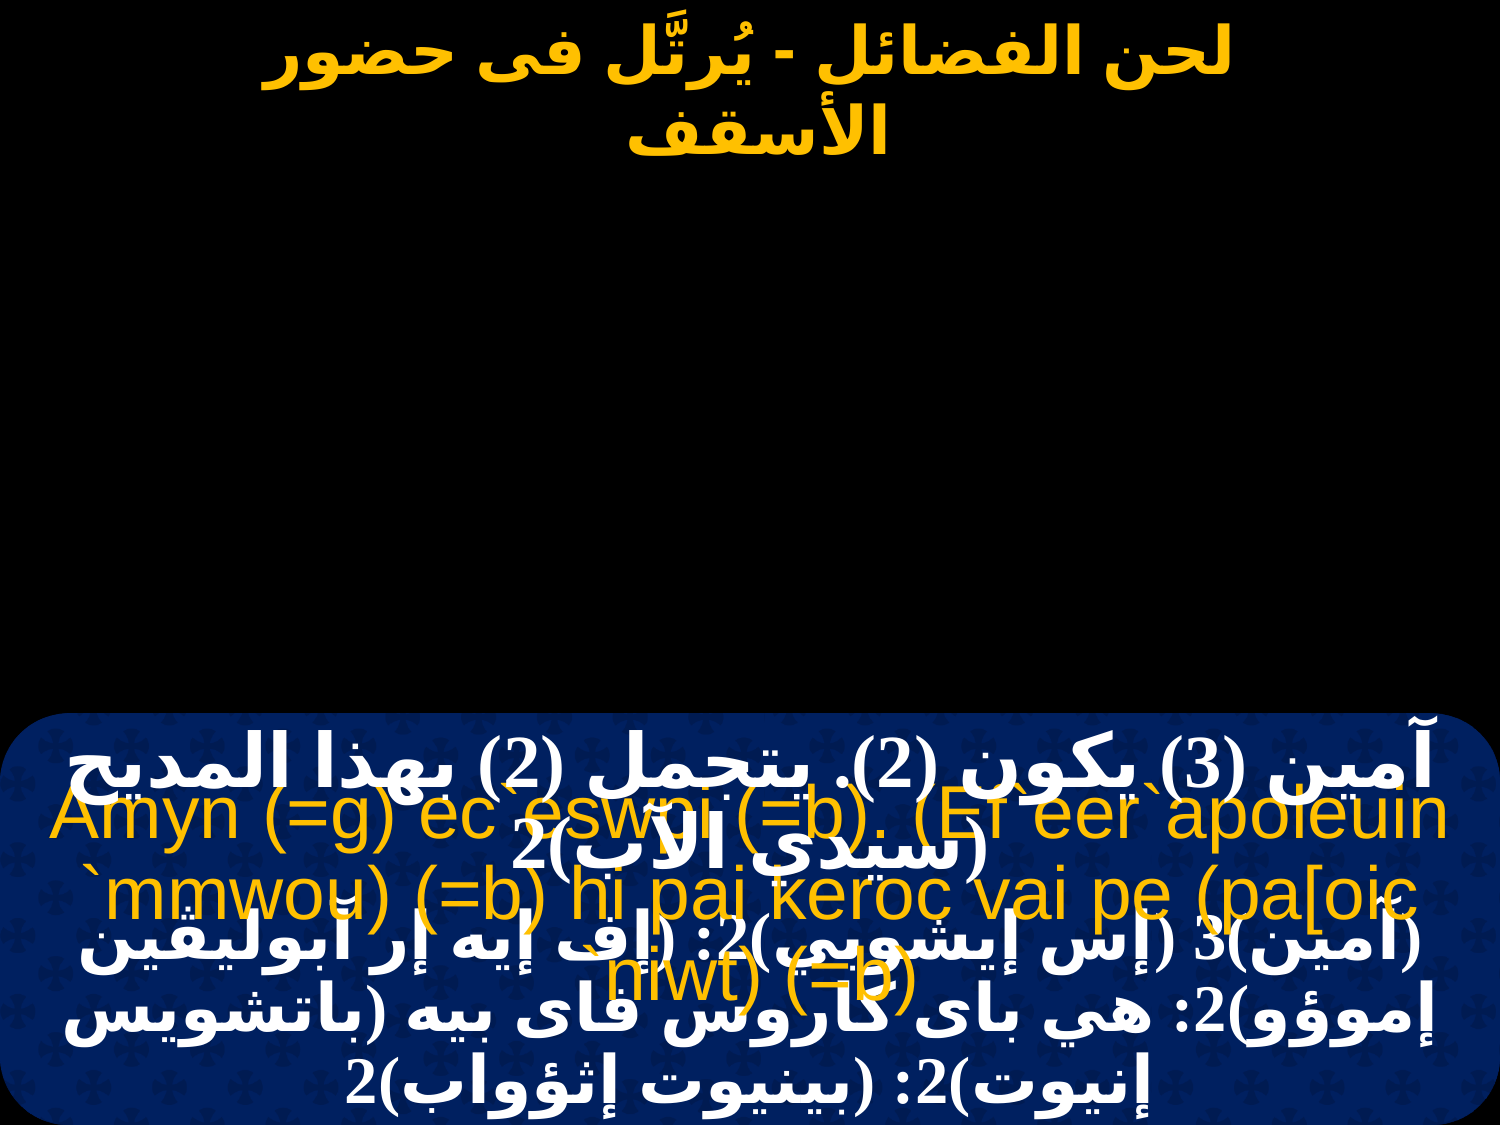

#
آمين (3) يكون (2). يتجمل (2) بهذا المديح (سيدي الآب)2
Amyn (=g) ec`eswpi (=b). (Ef`eer`apoleuin `mmwou) (=b) hi pai keroc vai pe (pa[oic `niwt) (=b)
(آمين)3 (إس إيشوبي)2: (إف إيه إر آبوليڤين إموؤو)2: هي باى كاروس فاى بيه (باتشويس إنيوت)2: (بينيوت إثؤواب)2